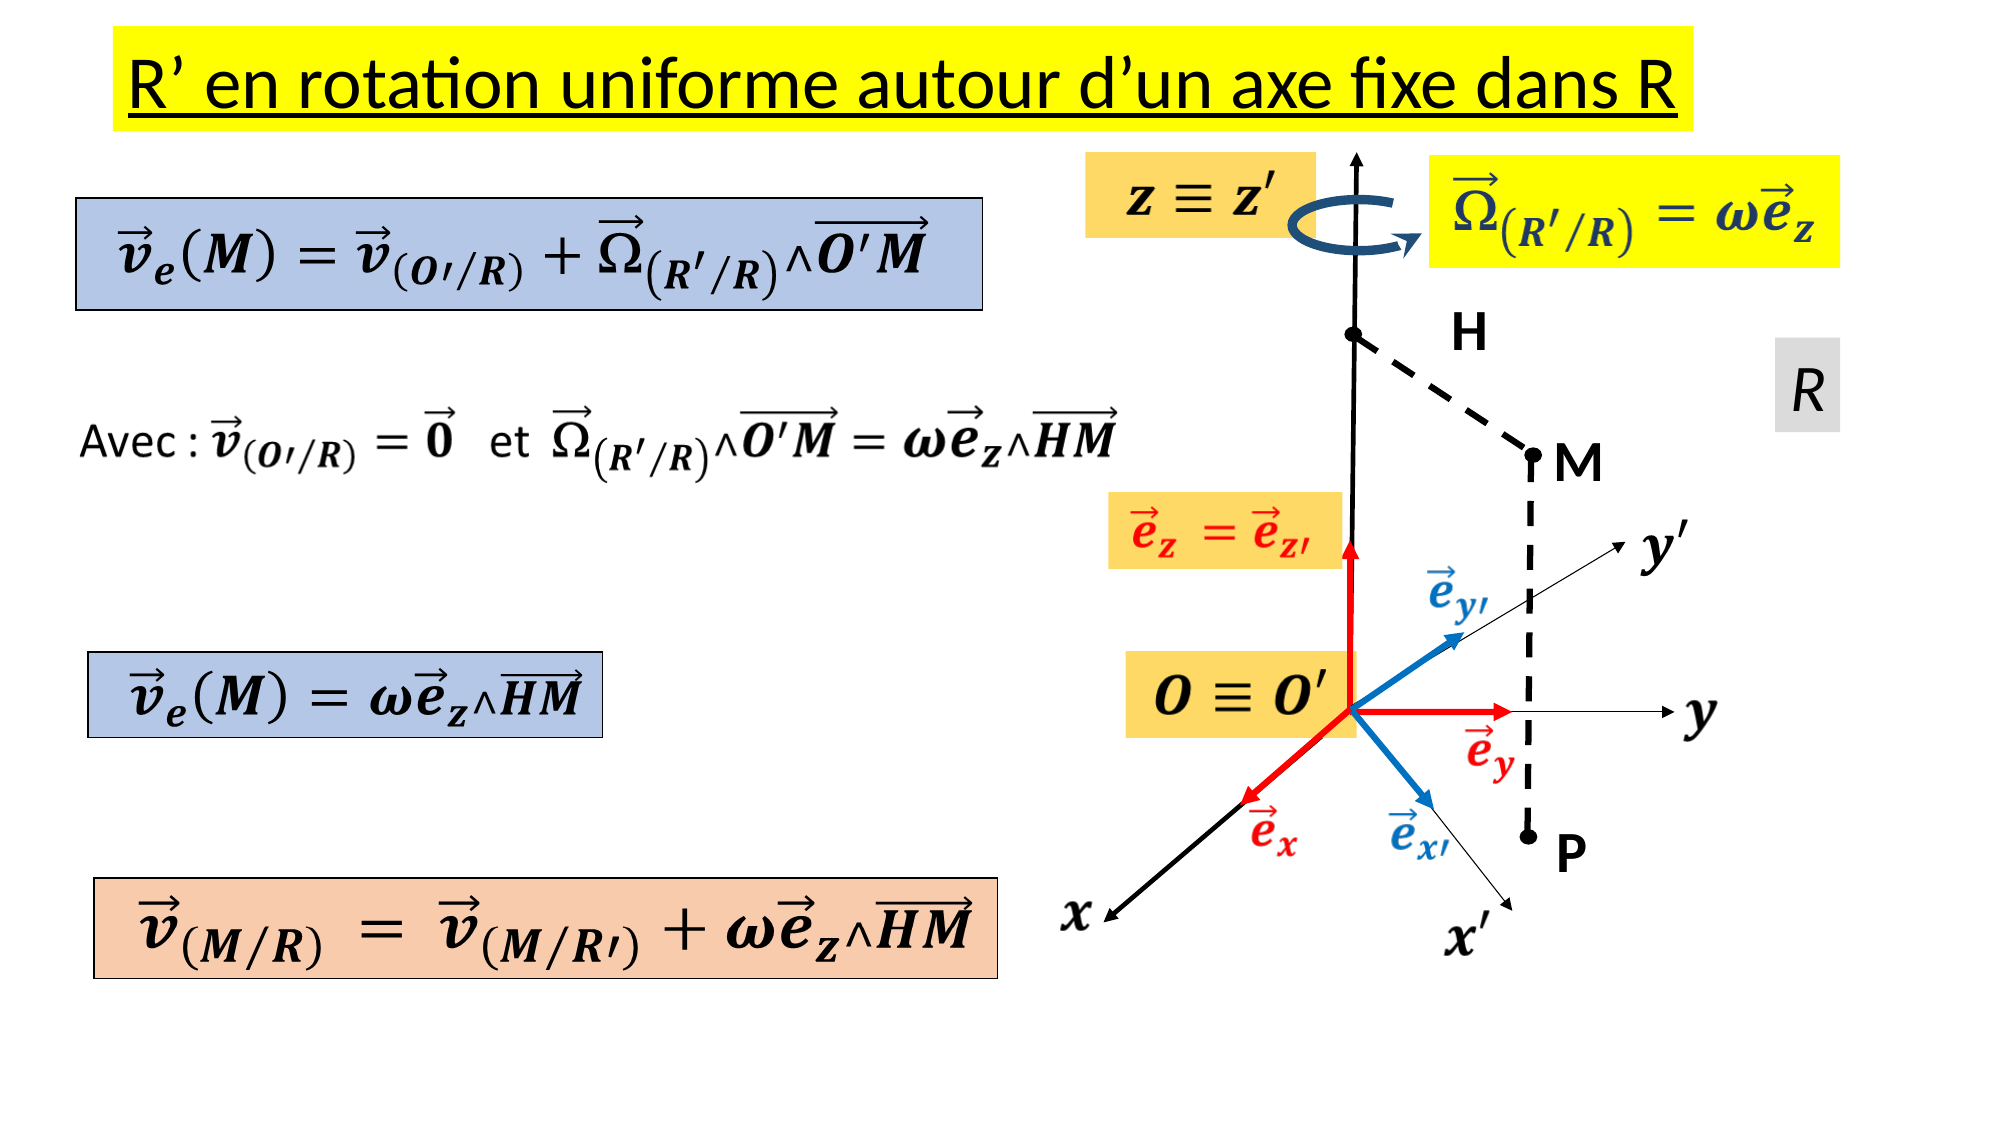

R’ en rotation uniforme autour d’un axe fixe dans R

H

R
M

P